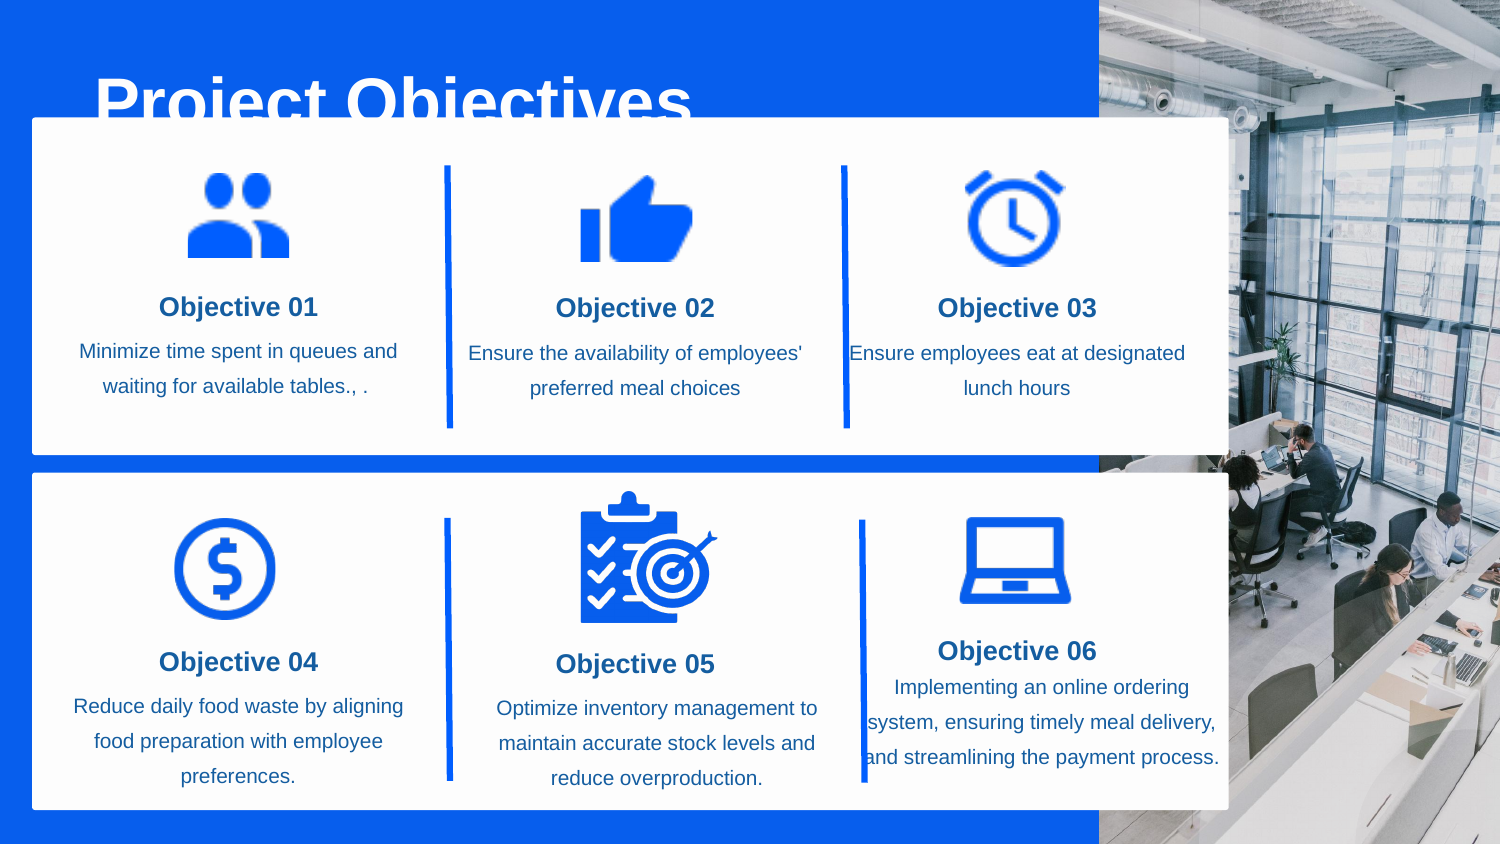

Project Objectives

Objective 01
Objective 02
Objective 03
Minimize time spent in queues and waiting for available tables., .
Ensure the availability of employees' preferred meal choices
Ensure employees eat at designated lunch hours

Objective 06
Objective 04
Objective 05

Implementing an online ordering system, ensuring timely meal delivery, and streamlining the payment process.
Reduce daily food waste by aligning food preparation with employee preferences.
Optimize inventory management to maintain accurate stock levels and reduce overproduction.